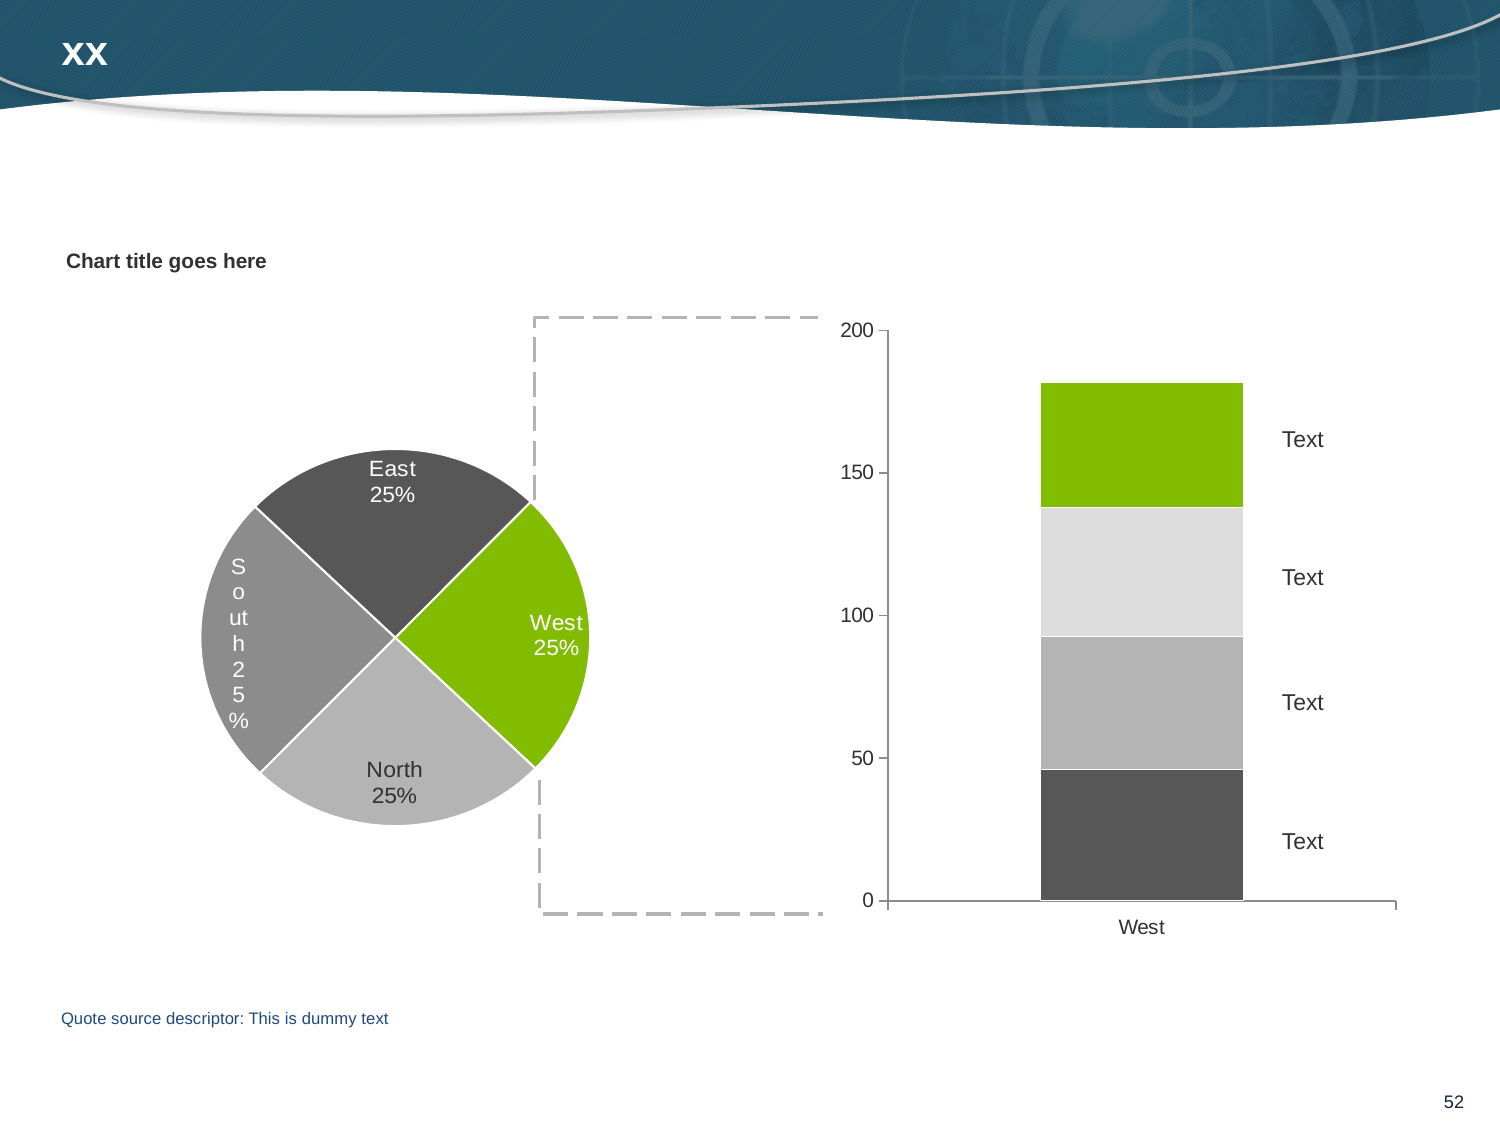

# xx
Chart title goes here

### Chart

| Category | A | B | C | D |
|---|---|---|---|---|
| West | 45.9 | 46.9 | 45.0 | 43.9 |

### Chart

| Category | Q1 |
|---|---|
| West | 10.0 |
| North | 10.0 |
| South | 10.0 |
| East | 10.0 |
Text
Text
Text

Text
Quote source descriptor: This is dummy text